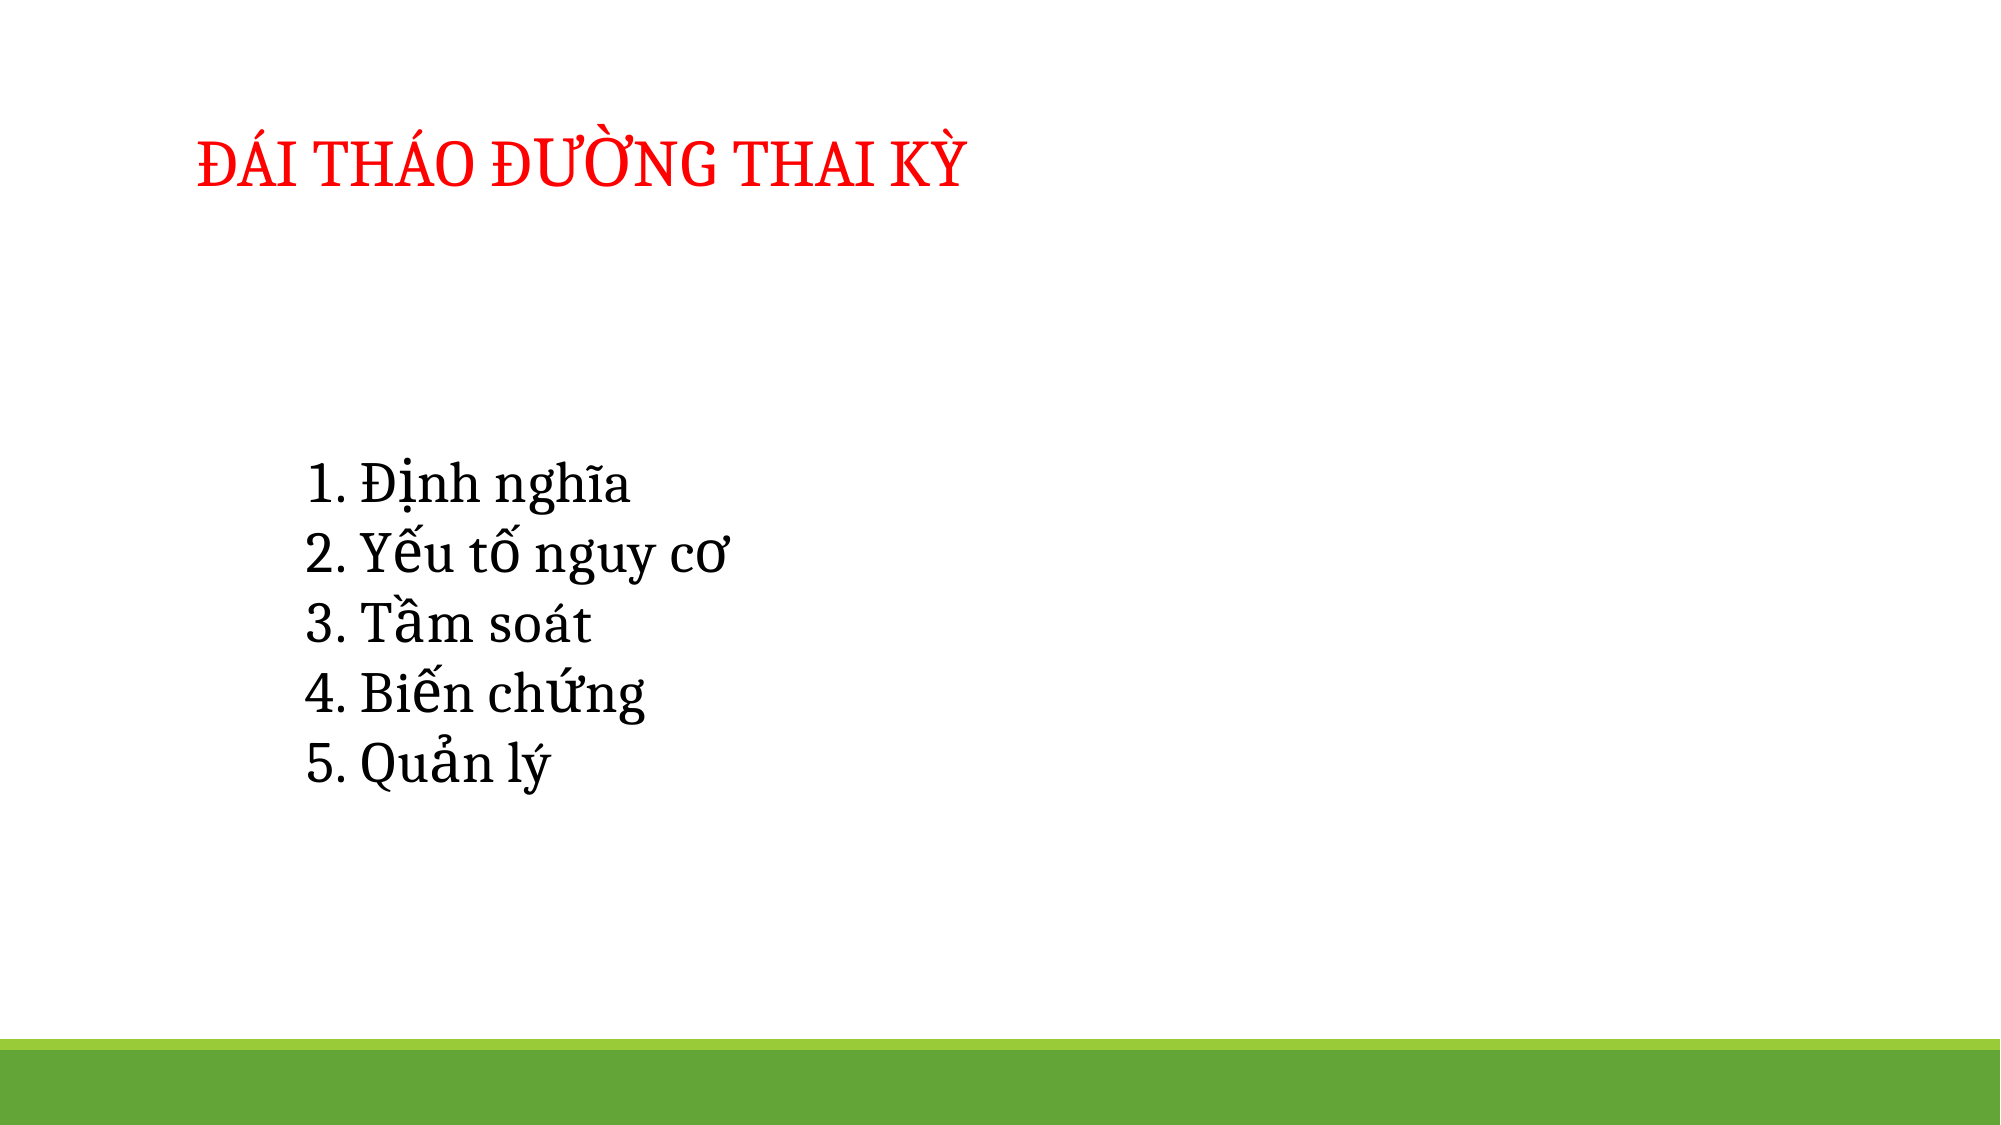

# ĐÁI THÁO ĐƯỜNG THAI KỲ
Định nghĩa
Yếu tố nguy cơ
Tầm soát
Biến chứng
Quản lý